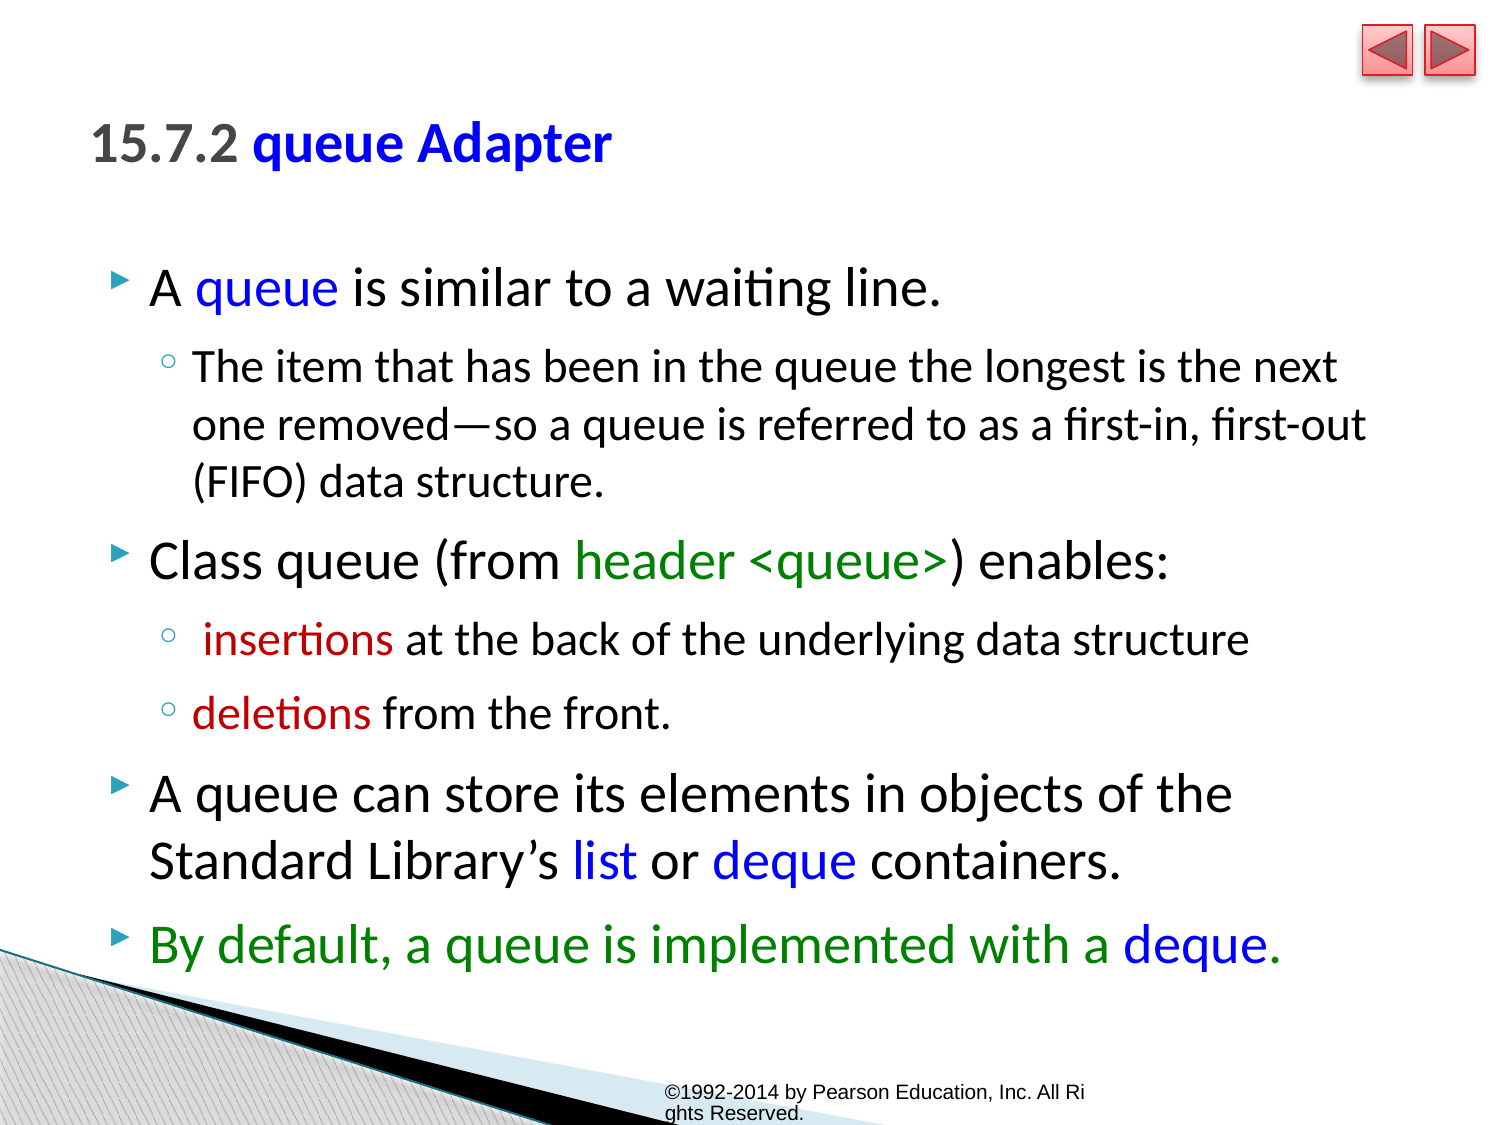

# 15.7.2 queue Adapter
A queue is similar to a waiting line.
The item that has been in the queue the longest is the next one removed—so a queue is referred to as a first-in, first-out (FIFO) data structure.
Class queue (from header <queue>) enables:
 insertions at the back of the underlying data structure
deletions from the front.
A queue can store its elements in objects of the Standard Library’s list or deque containers.
By default, a queue is implemented with a deque.
©1992-2014 by Pearson Education, Inc. All Rights Reserved.